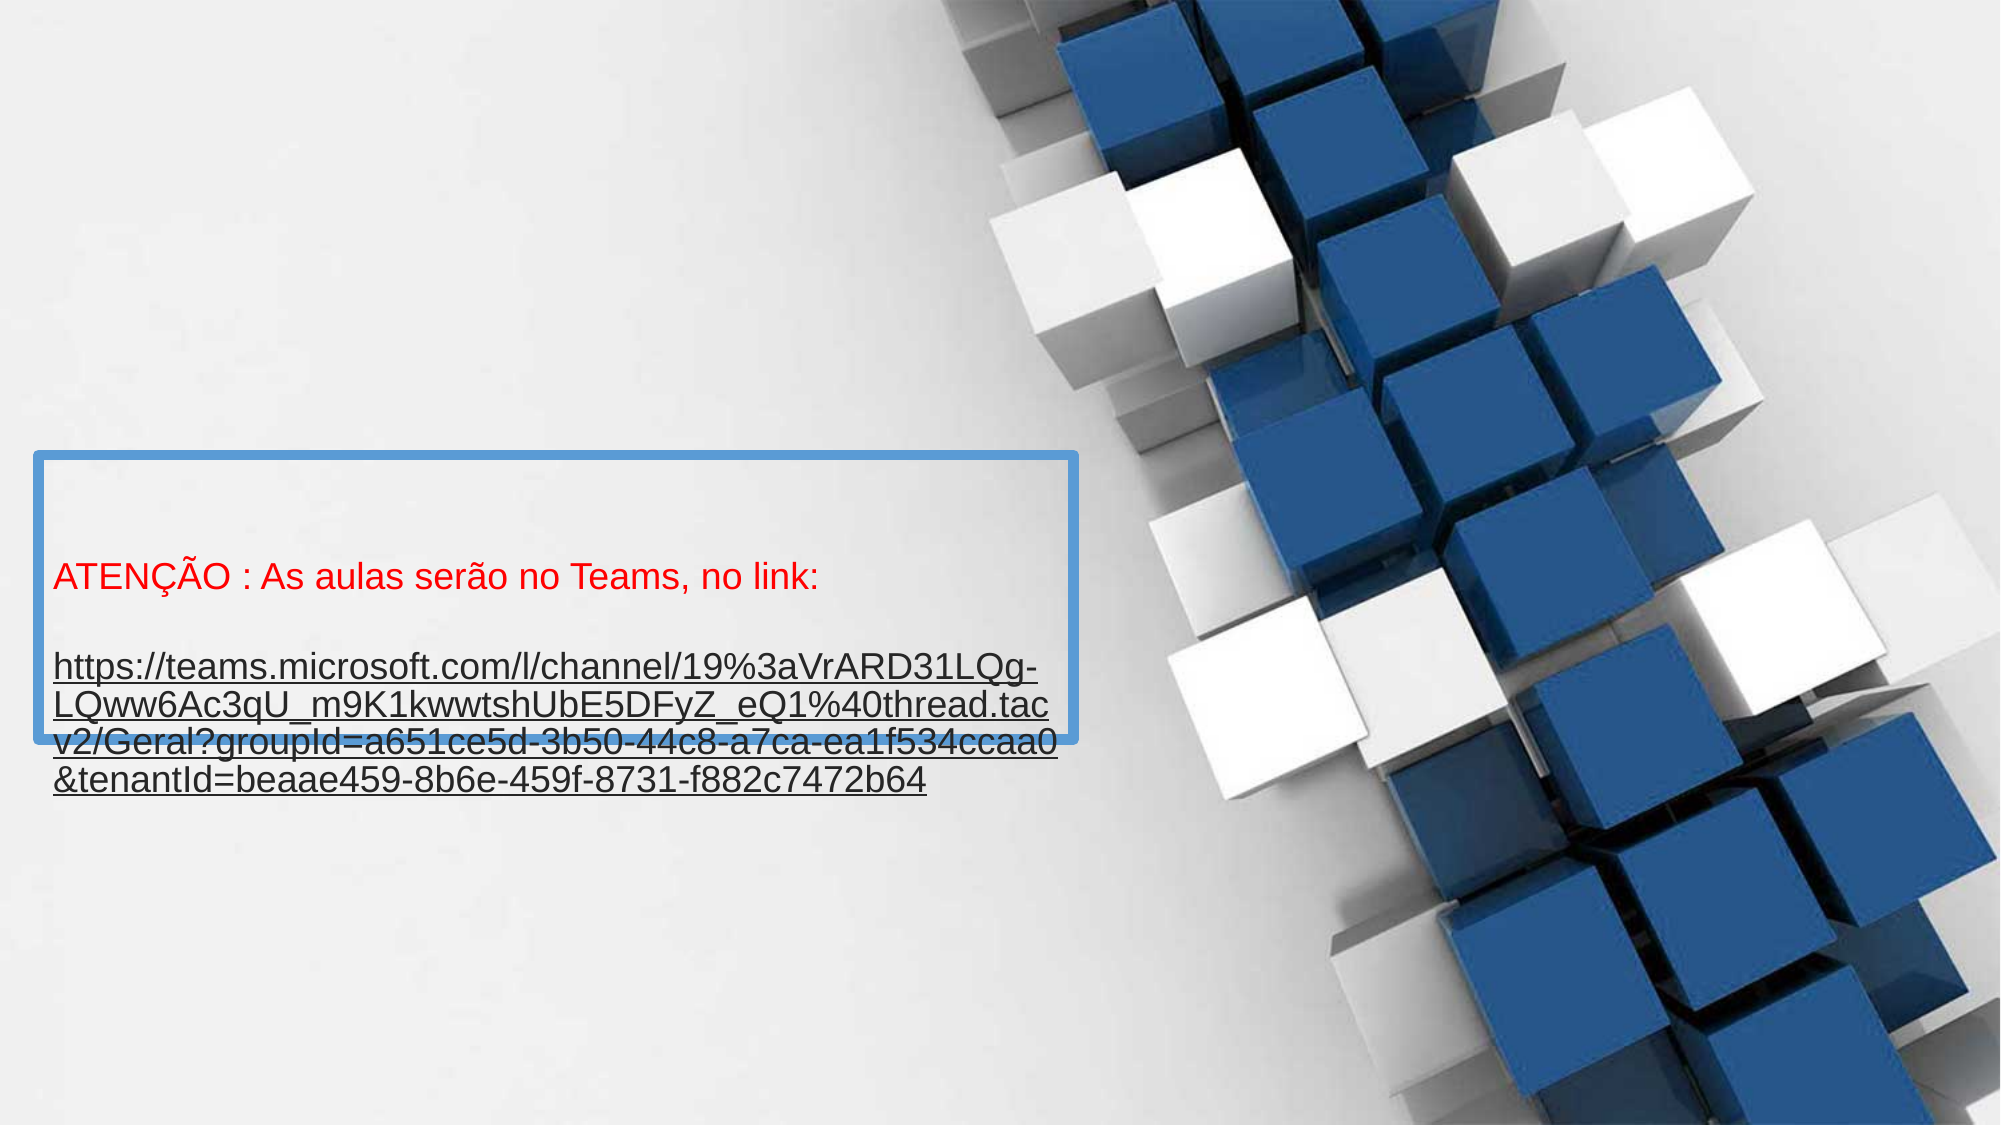

ATENÇÃO : As aulas serão no Teams, no link:

https://teams.microsoft.com/l/channel/19%3aVrARD31LQg-LQww6Ac3qU_m9K1kwwtshUbE5DFyZ_eQ1%40thread.tacv2/Geral?groupId=a651ce5d-3b50-44c8-a7ca-ea1f534ccaa0&tenantId=beaae459-8b6e-459f-8731-f882c7472b64